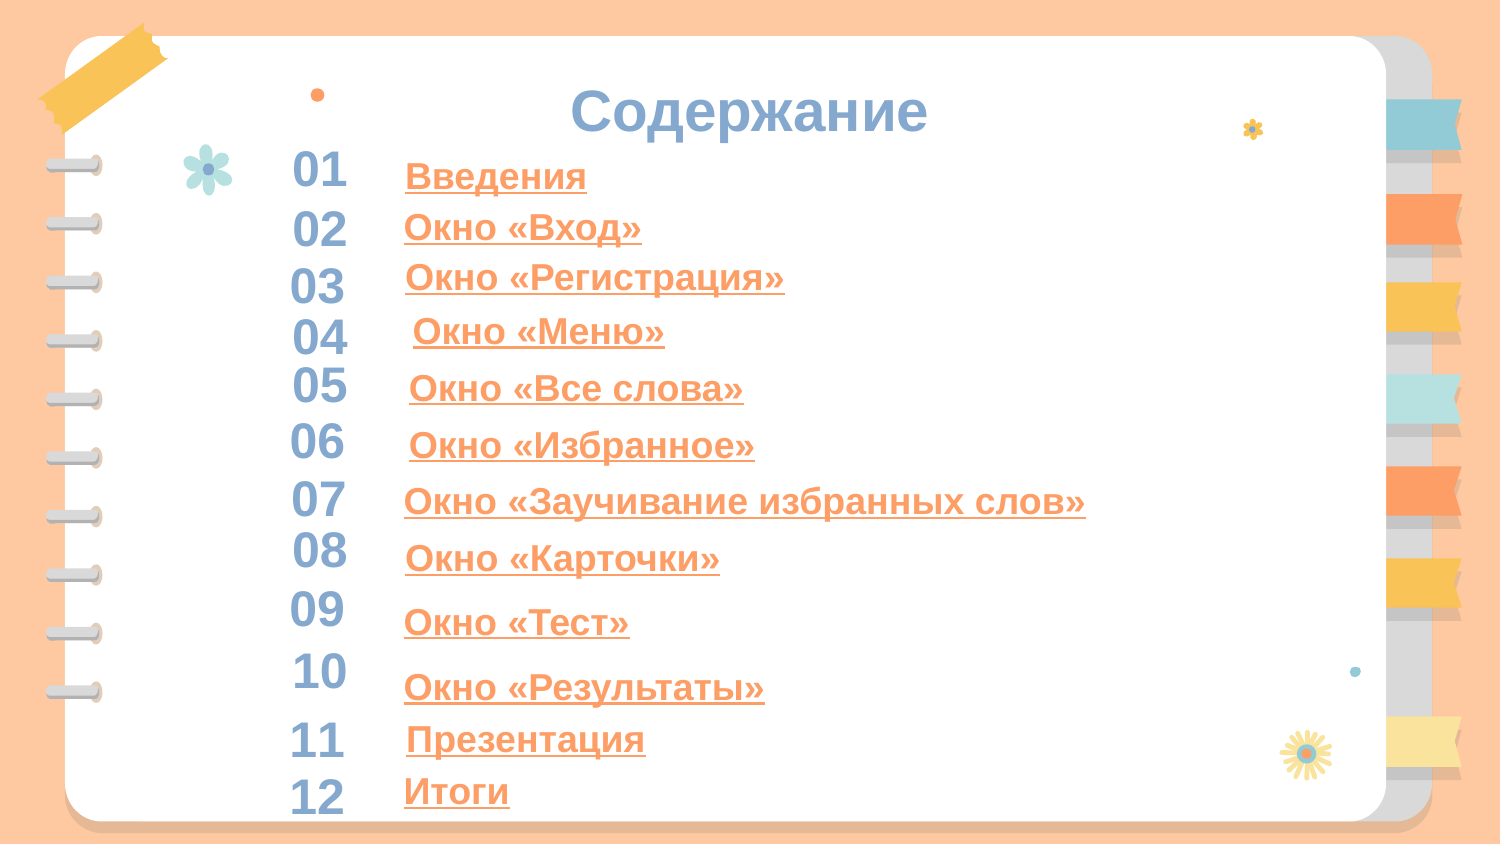

# Содержание
Введения
01
Окно «Вход»
02
Окно «Регистрация»
03
Окно «Меню»
04
Окно «Все слова»
05
Окно «Избранное»
06
Окно «Заучивание избранных слов»
07
08
Окно «Карточки»
09
Окно «Тест»
10
Окно «Результаты»
Презентация
11
Итоги
12